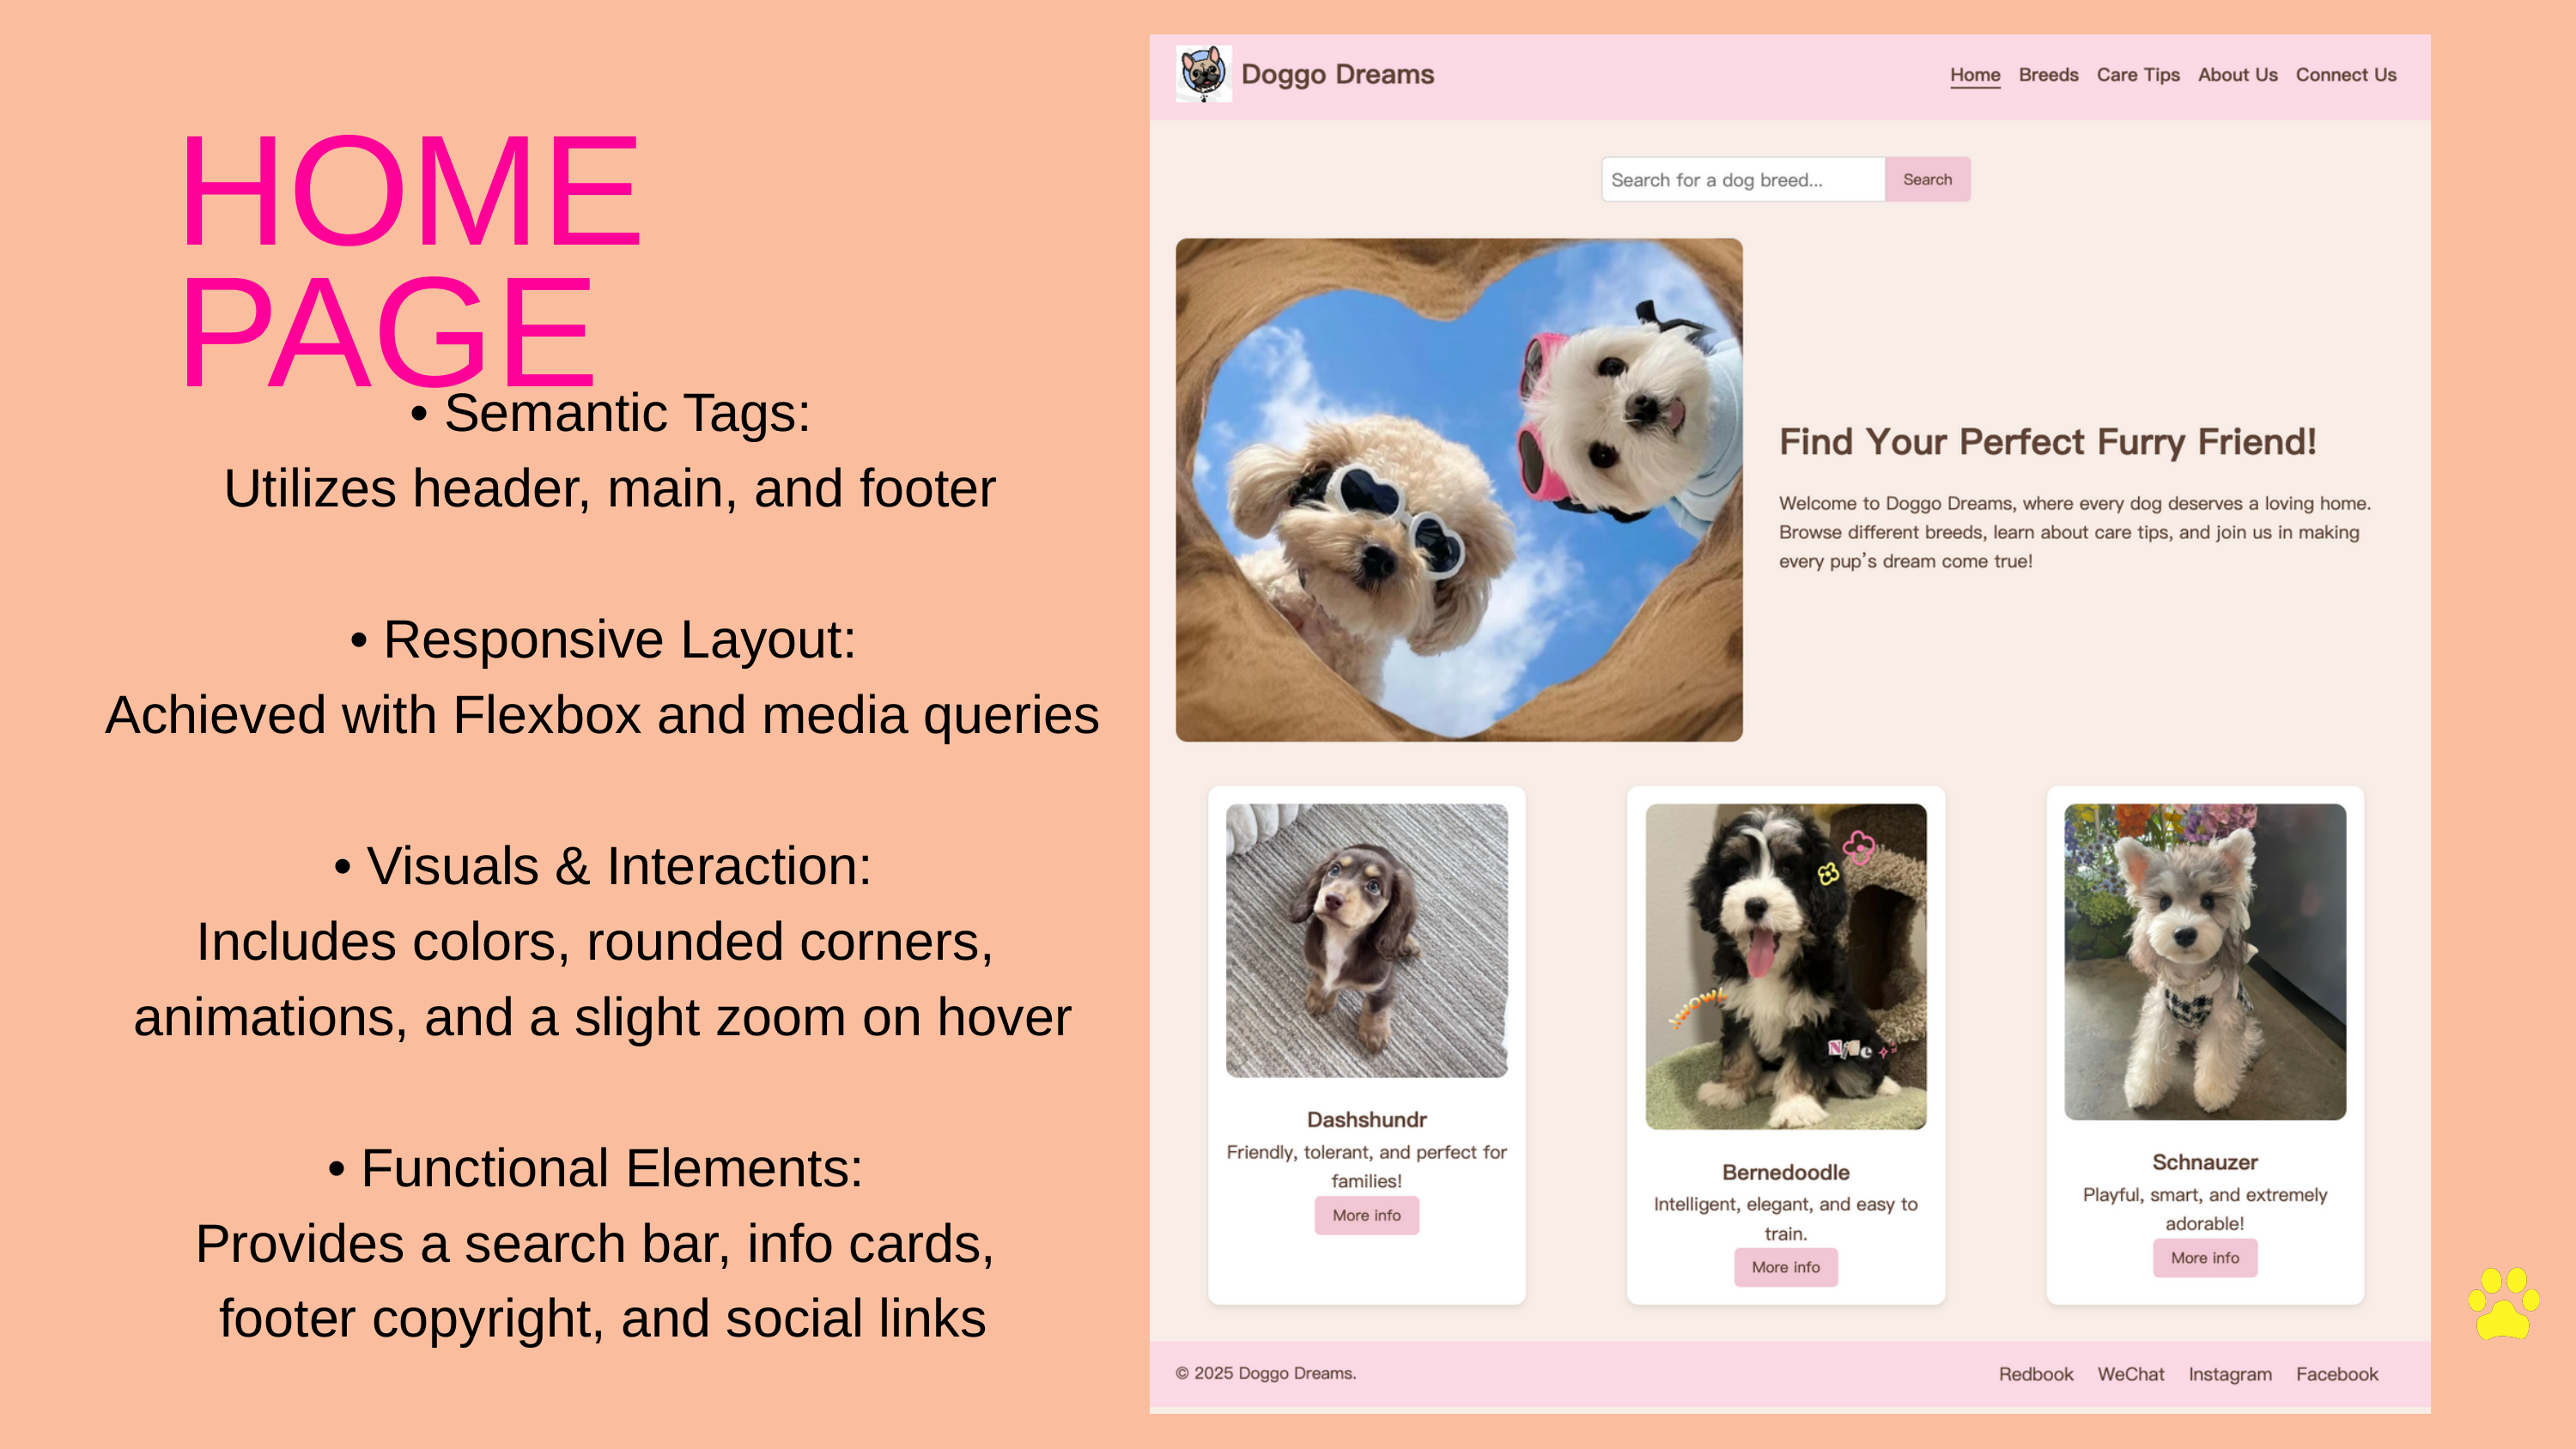

HOME PAGE
 • Semantic Tags:
 Utilizes header, main, and footer

 • Responsive Layout:
Achieved with Flexbox and media queries

 • Visuals & Interaction:
Includes colors, rounded corners,
animations, and a slight zoom on hover

• Functional Elements:
Provides a search bar, info cards,
footer copyright, and social links